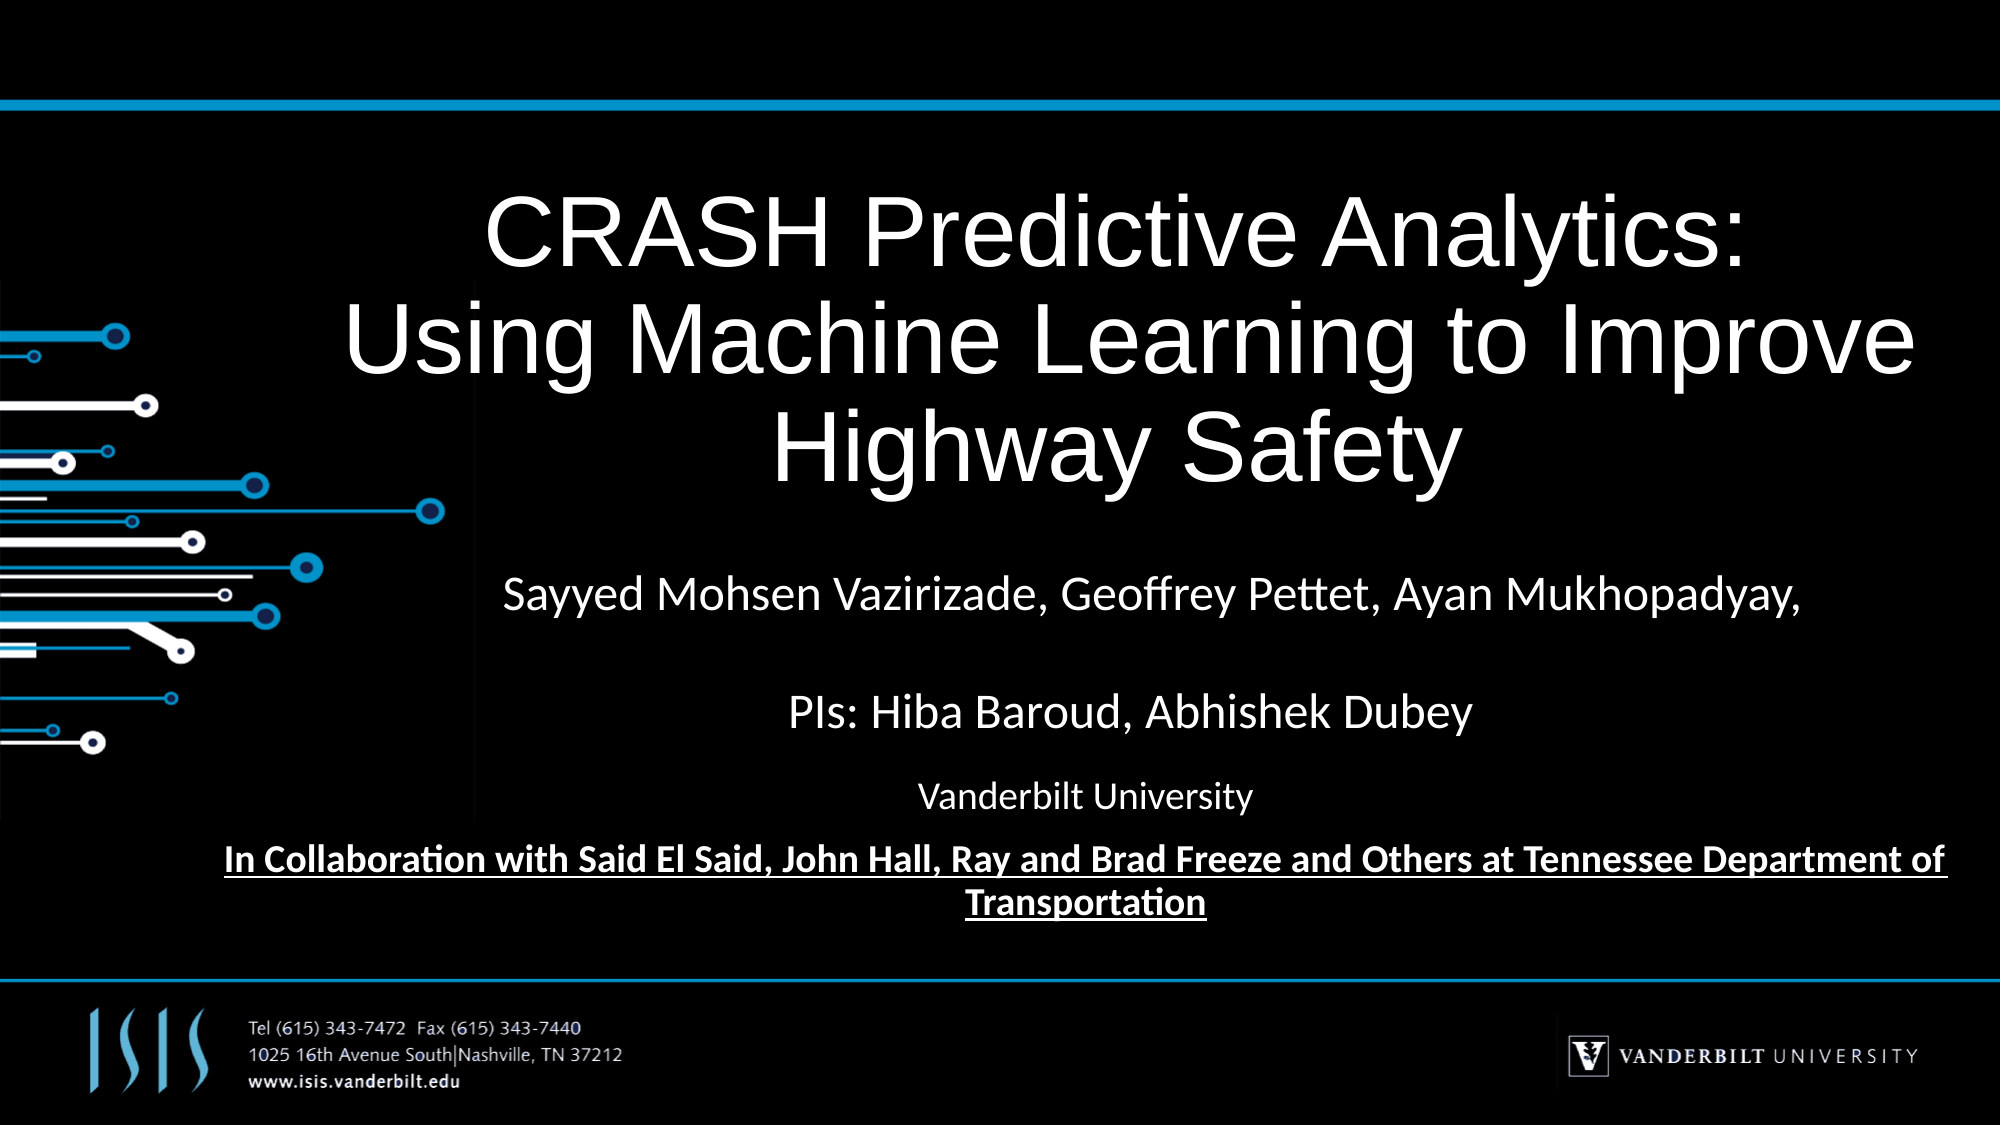

# CRASH Predictive Analytics: Using Machine Learning to Improve Highway Safety
Sayyed Mohsen Vazirizade, Geoffrey Pettet, Ayan Mukhopadyay,
PIs: Hiba Baroud, Abhishek Dubey
Vanderbilt University
In Collaboration with Said El Said, John Hall, Ray and Brad Freeze and Others at Tennessee Department of Transportation